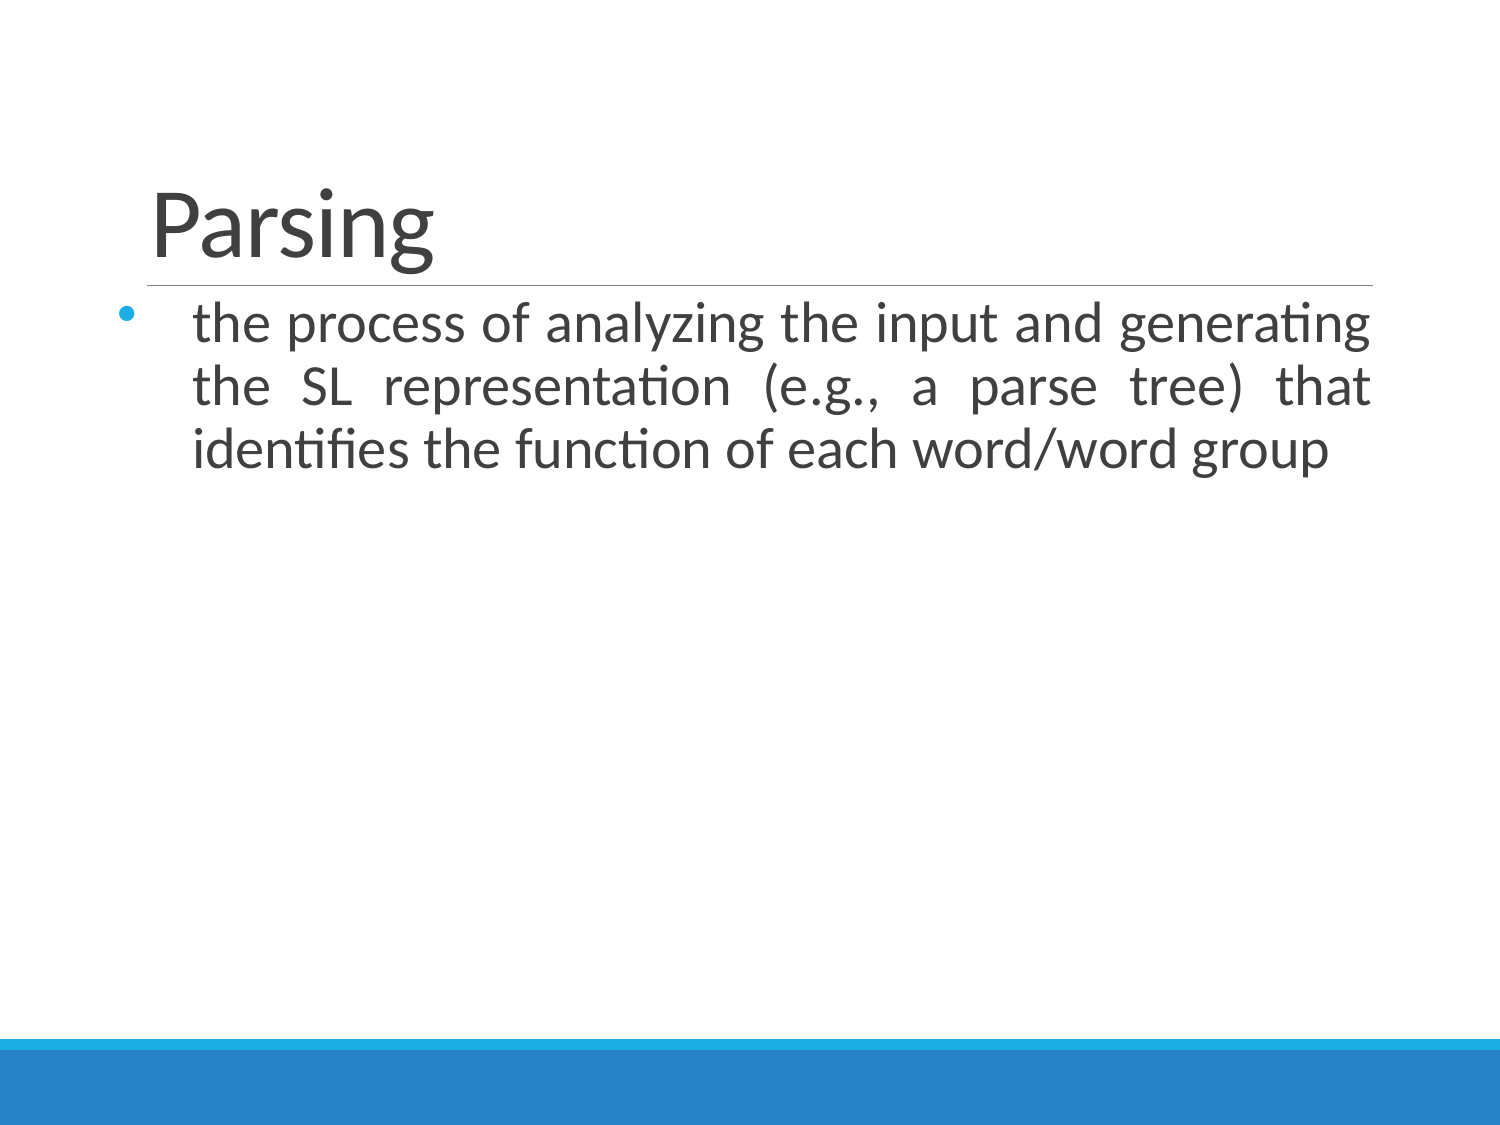

# Parsing
the process of analyzing the input and generating the SL representation (e.g., a parse tree) that identifies the function of each word/word group